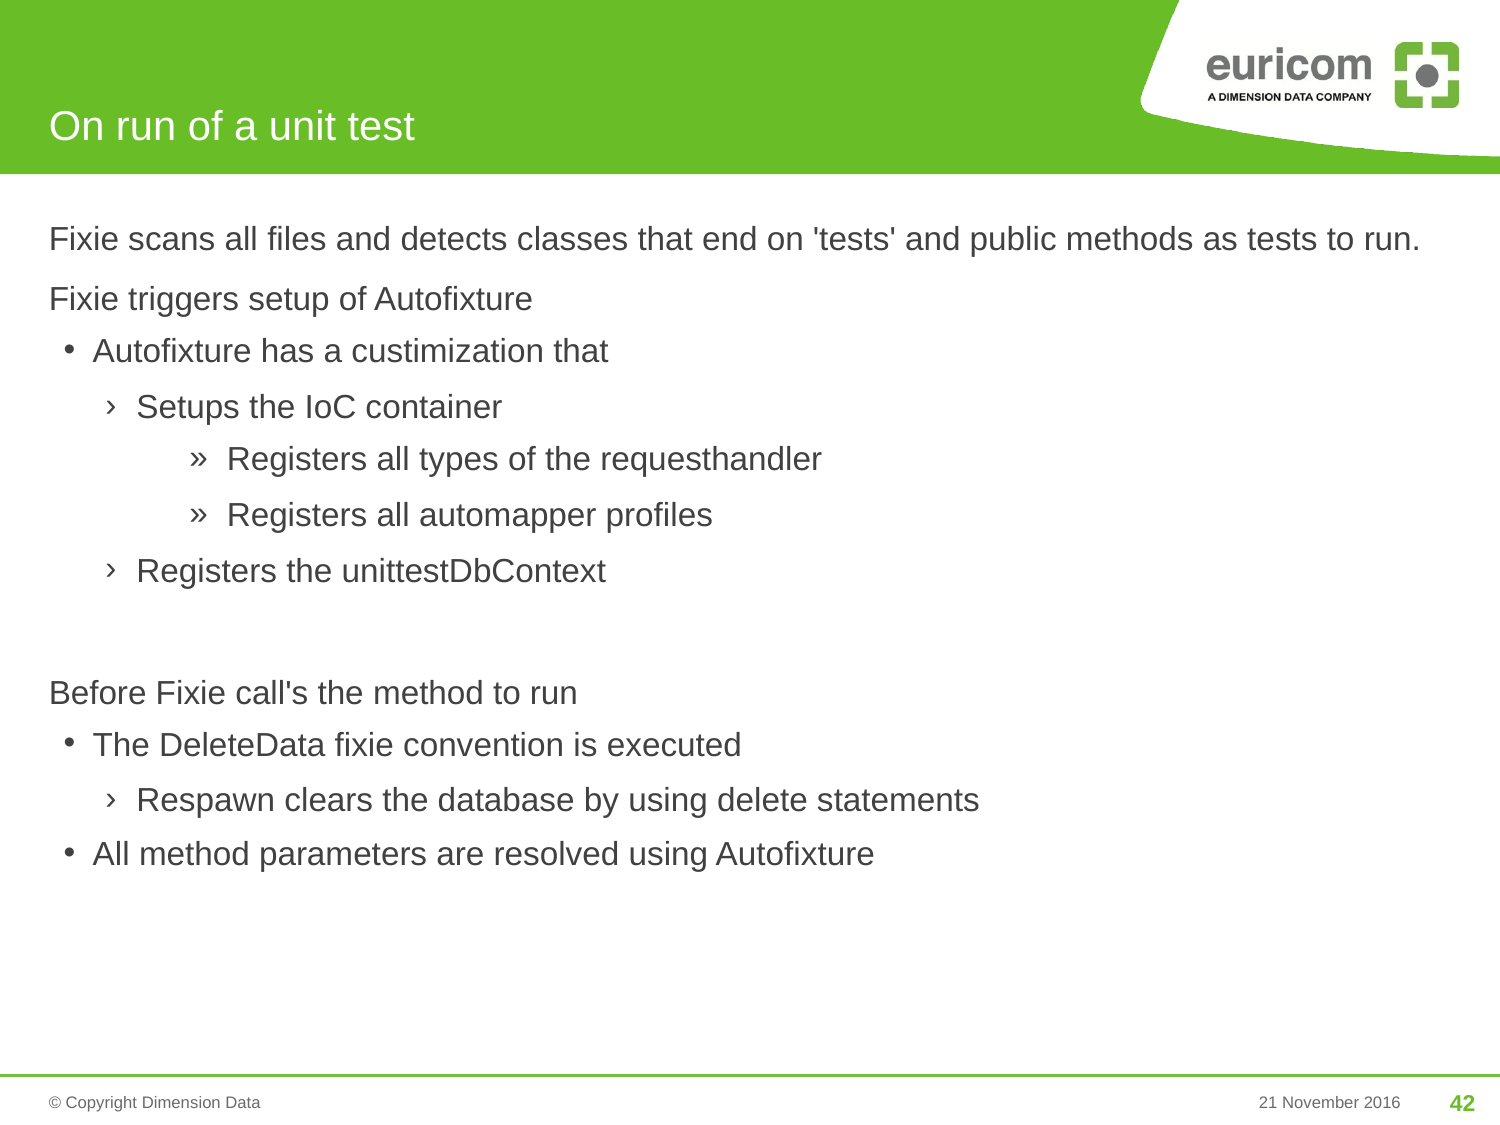

# On run of a unit test
Fixie scans all files and detects classes that end on 'tests' and public methods as tests to run.
Fixie triggers setup of Autofixture
Autofixture has a custimization that
Setups the IoC container
Registers all types of the requesthandler
Registers all automapper profiles
Registers the unittestDbContext

Before Fixie call's the method to run
The DeleteData fixie convention is executed
Respawn clears the database by using delete statements
All method parameters are resolved using Autofixture